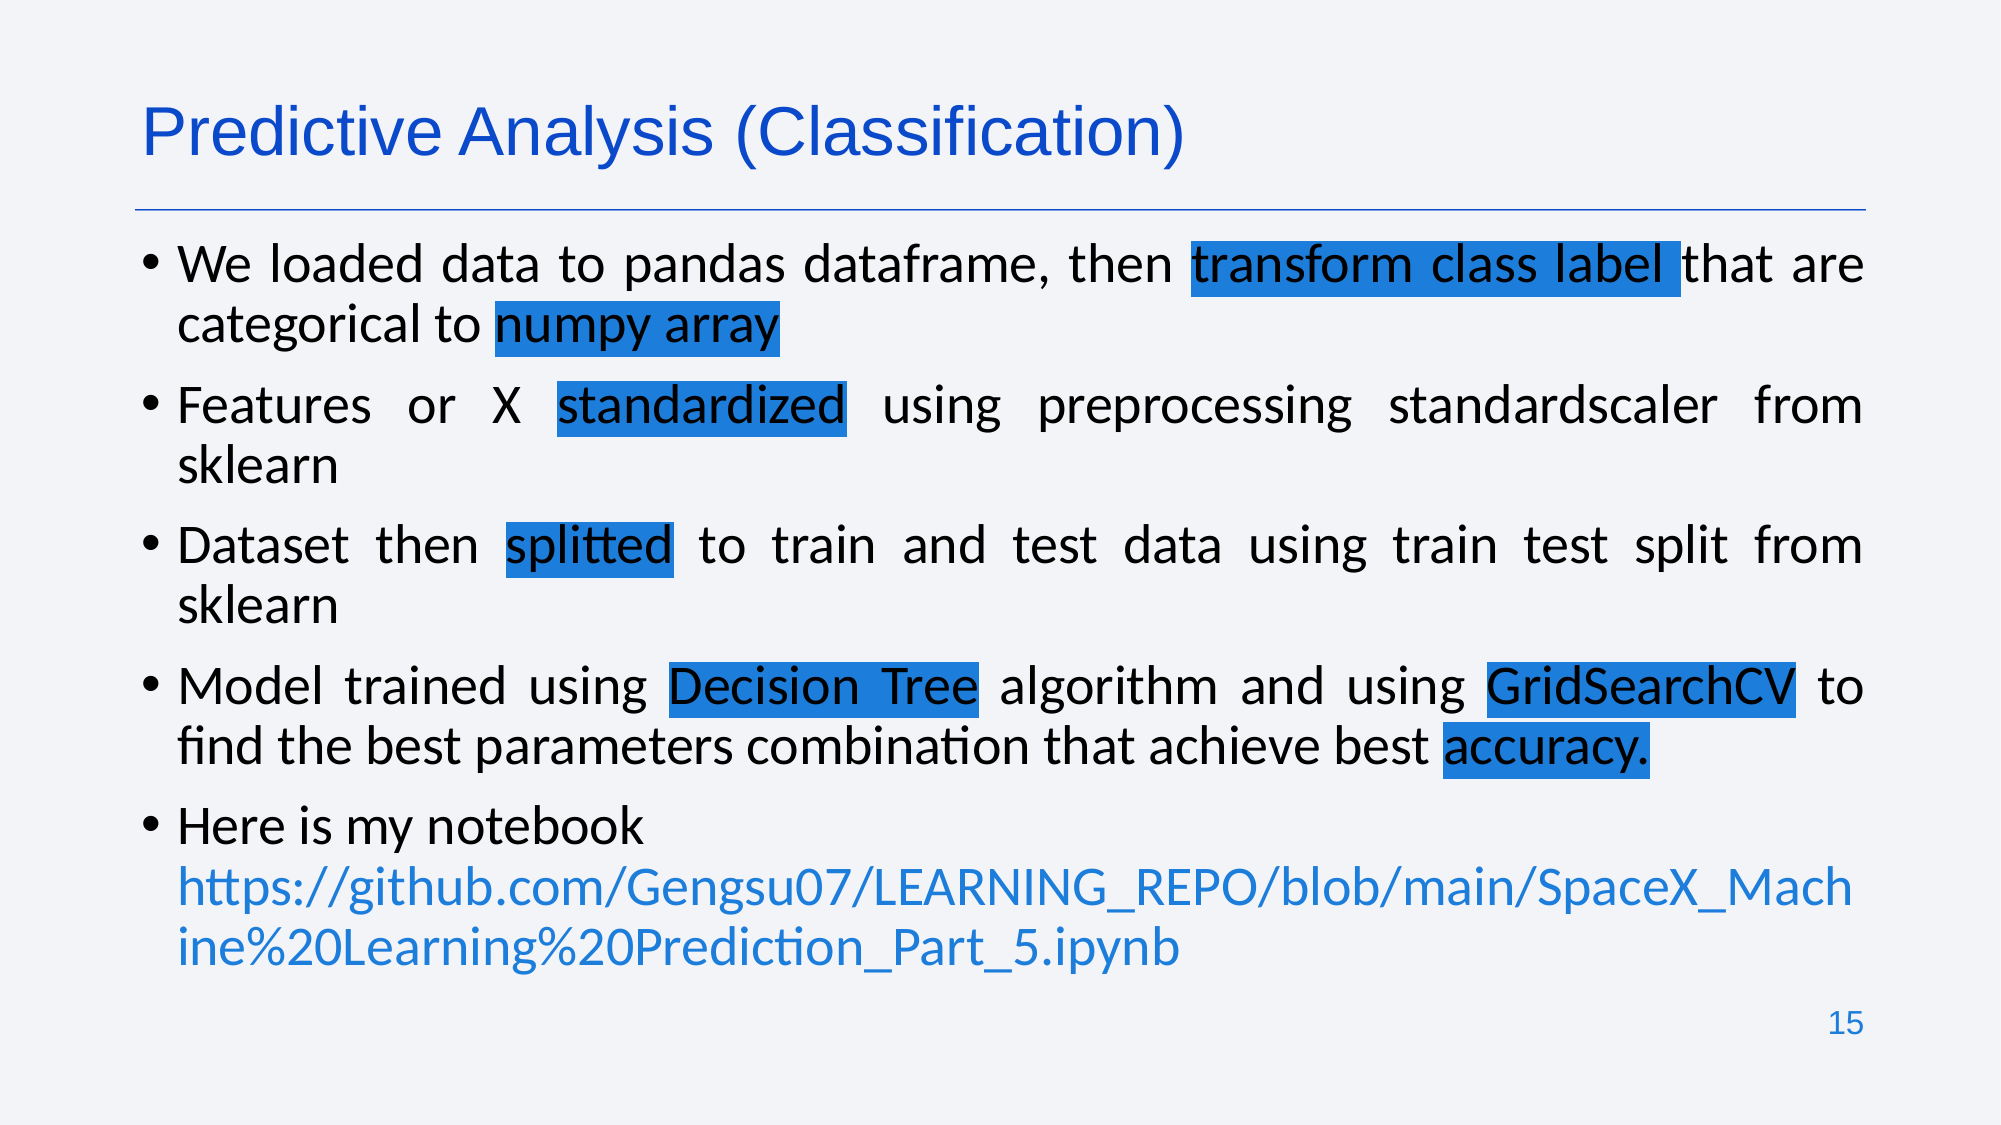

Predictive Analysis (Classification)
We loaded data to pandas dataframe, then transform class label that are categorical to numpy array
Features or X standardized using preprocessing standardscaler from sklearn
Dataset then splitted to train and test data using train test split from sklearn
Model trained using Decision Tree algorithm and using GridSearchCV to find the best parameters combination that achieve best accuracy.
Here is my notebook
https://github.com/Gengsu07/LEARNING_REPO/blob/main/SpaceX_Machine%20Learning%20Prediction_Part_5.ipynb

15